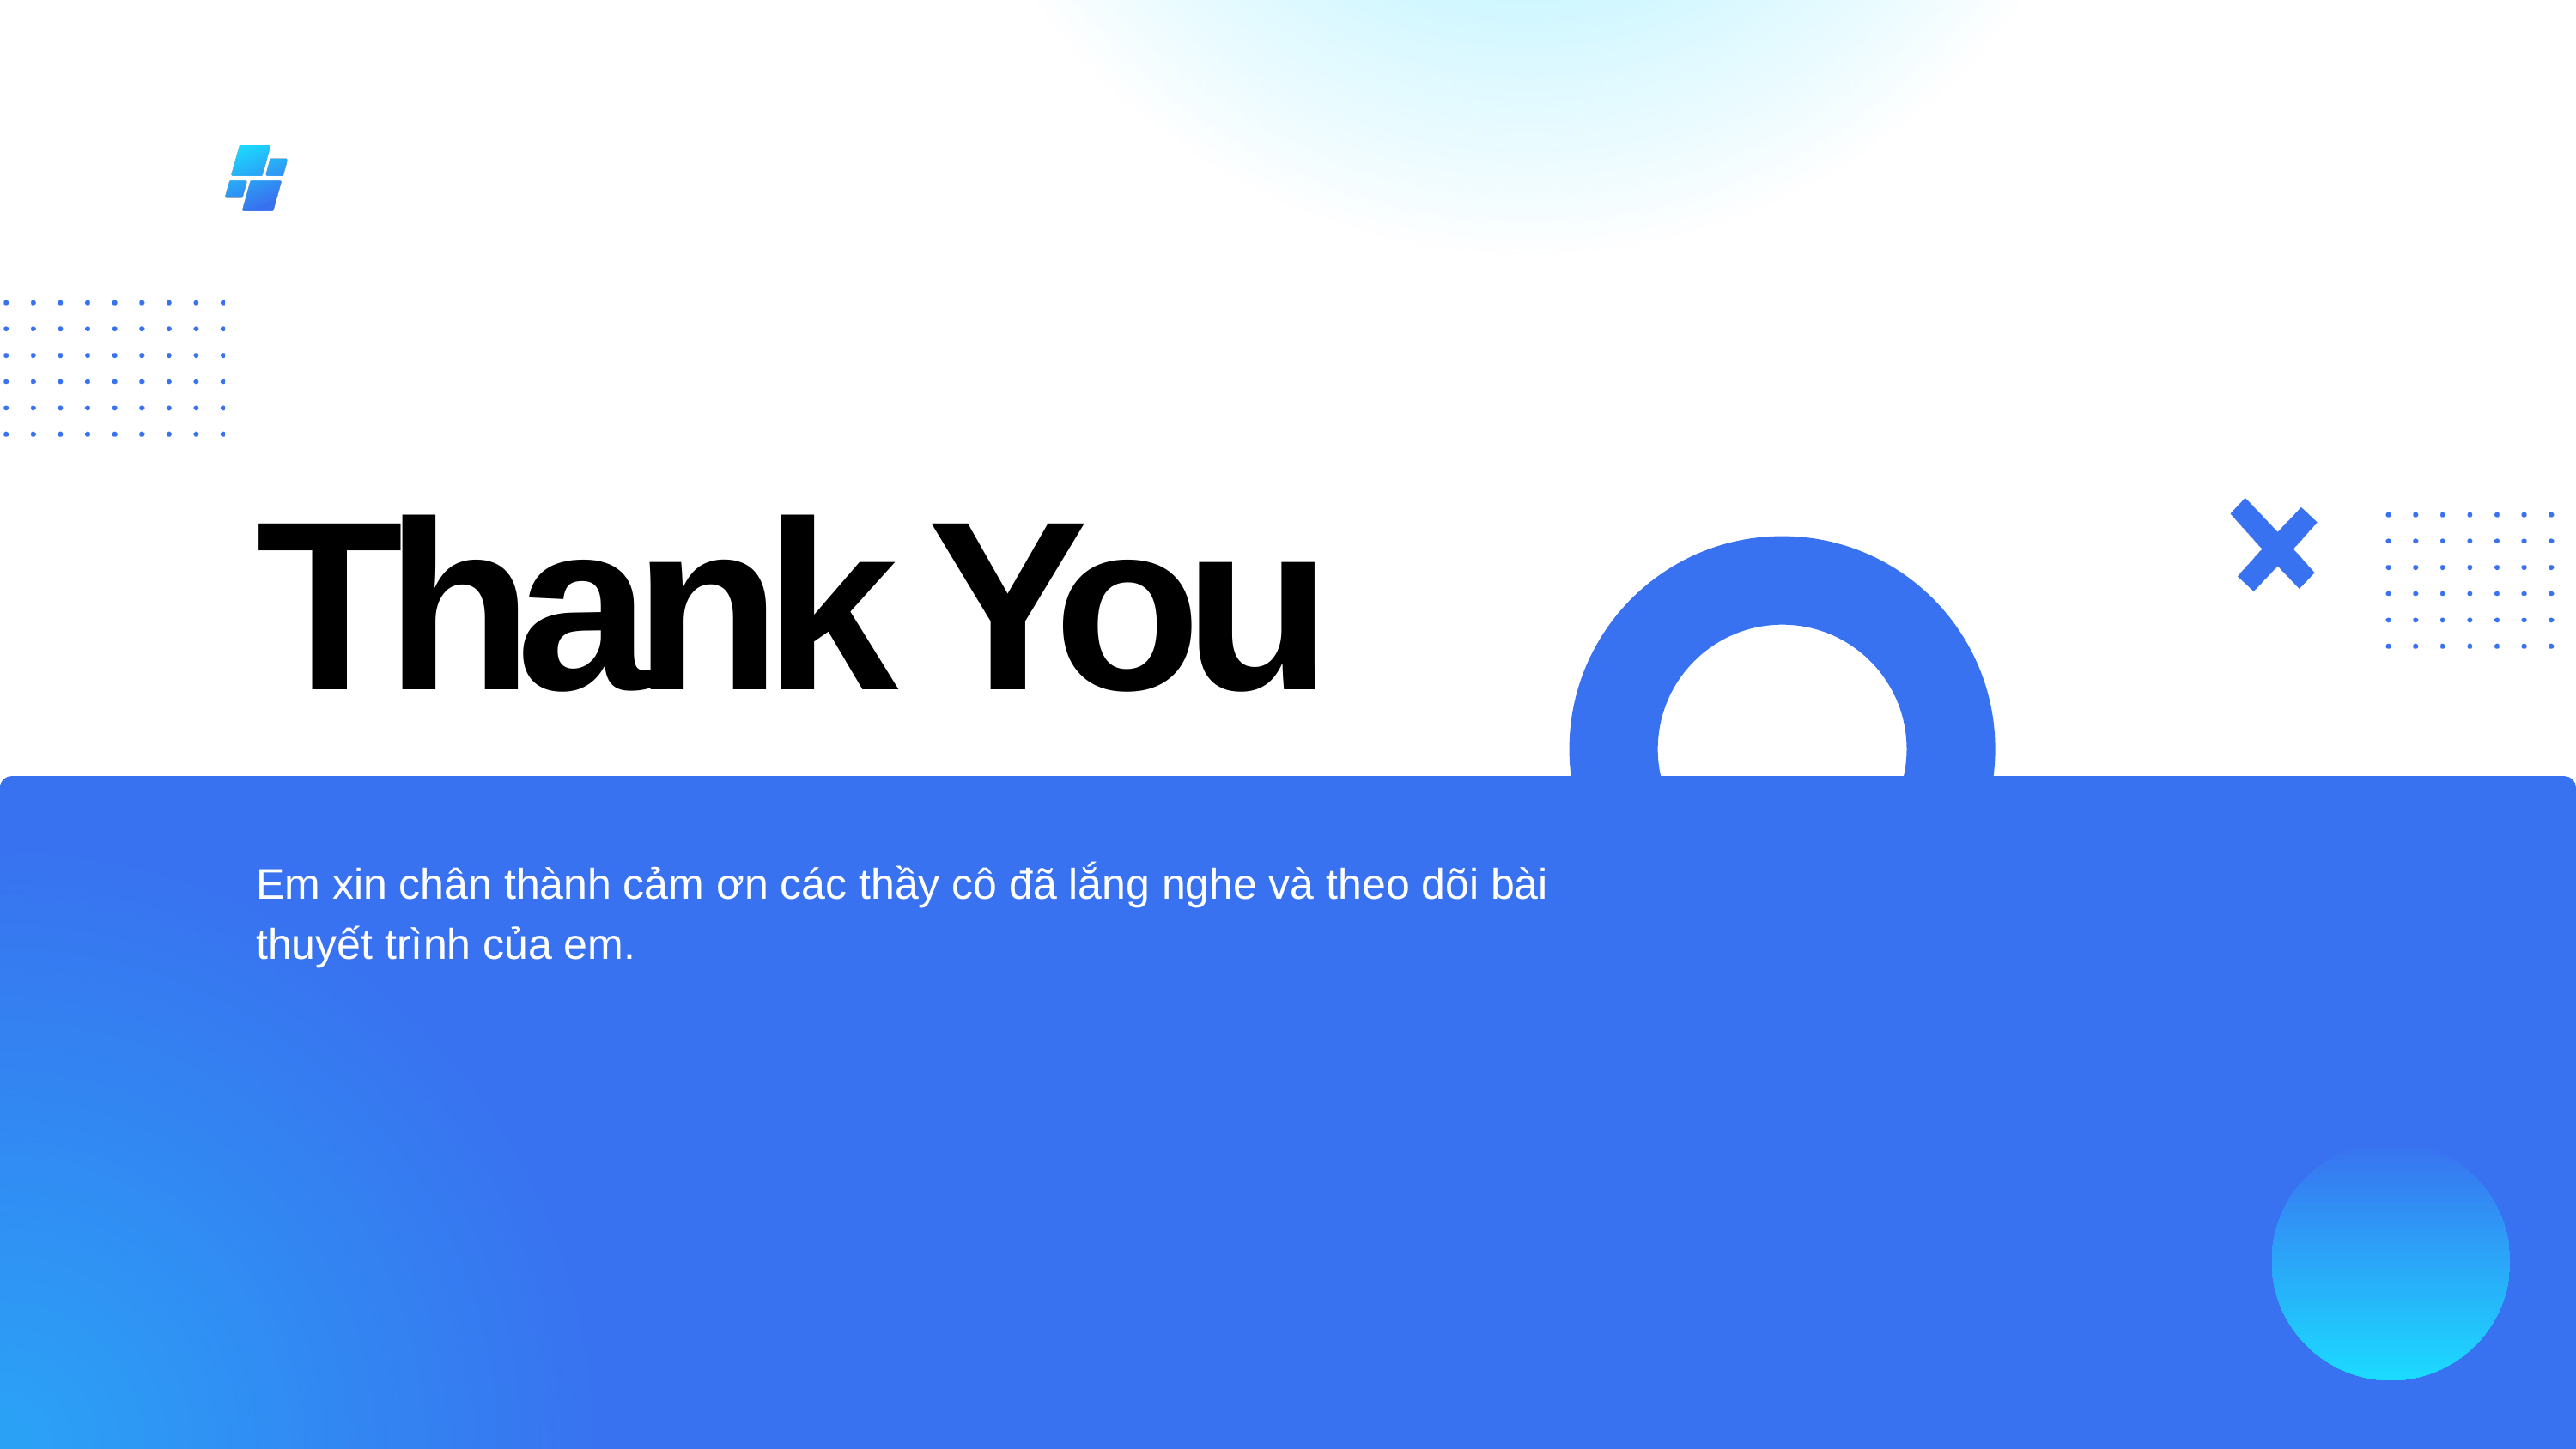

Thank You

Em xin chân thành cảm ơn các thầy cô đã lắng nghe và theo dõi bài thuyết trình của em.